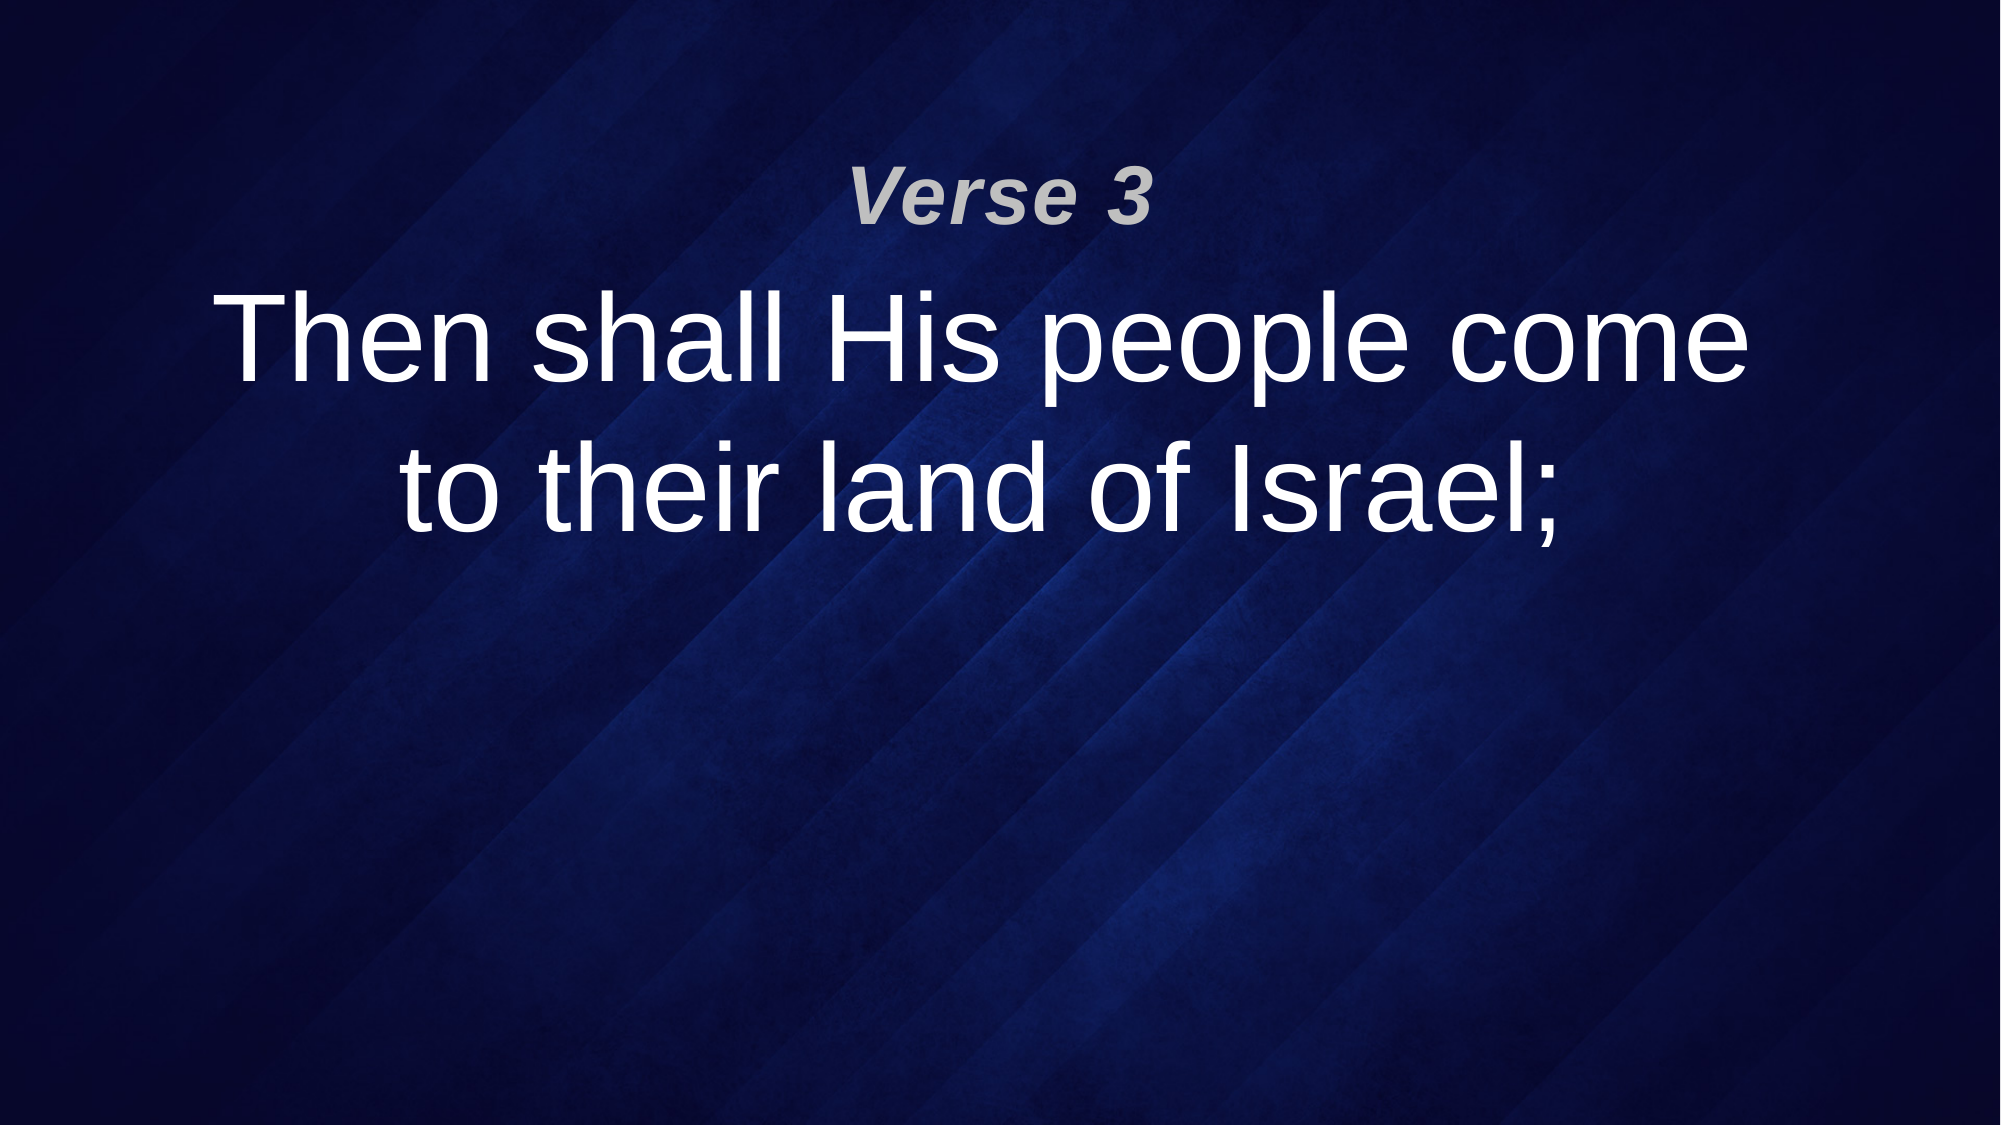

Verse 3
# Then shall His people come to their land of Israel;